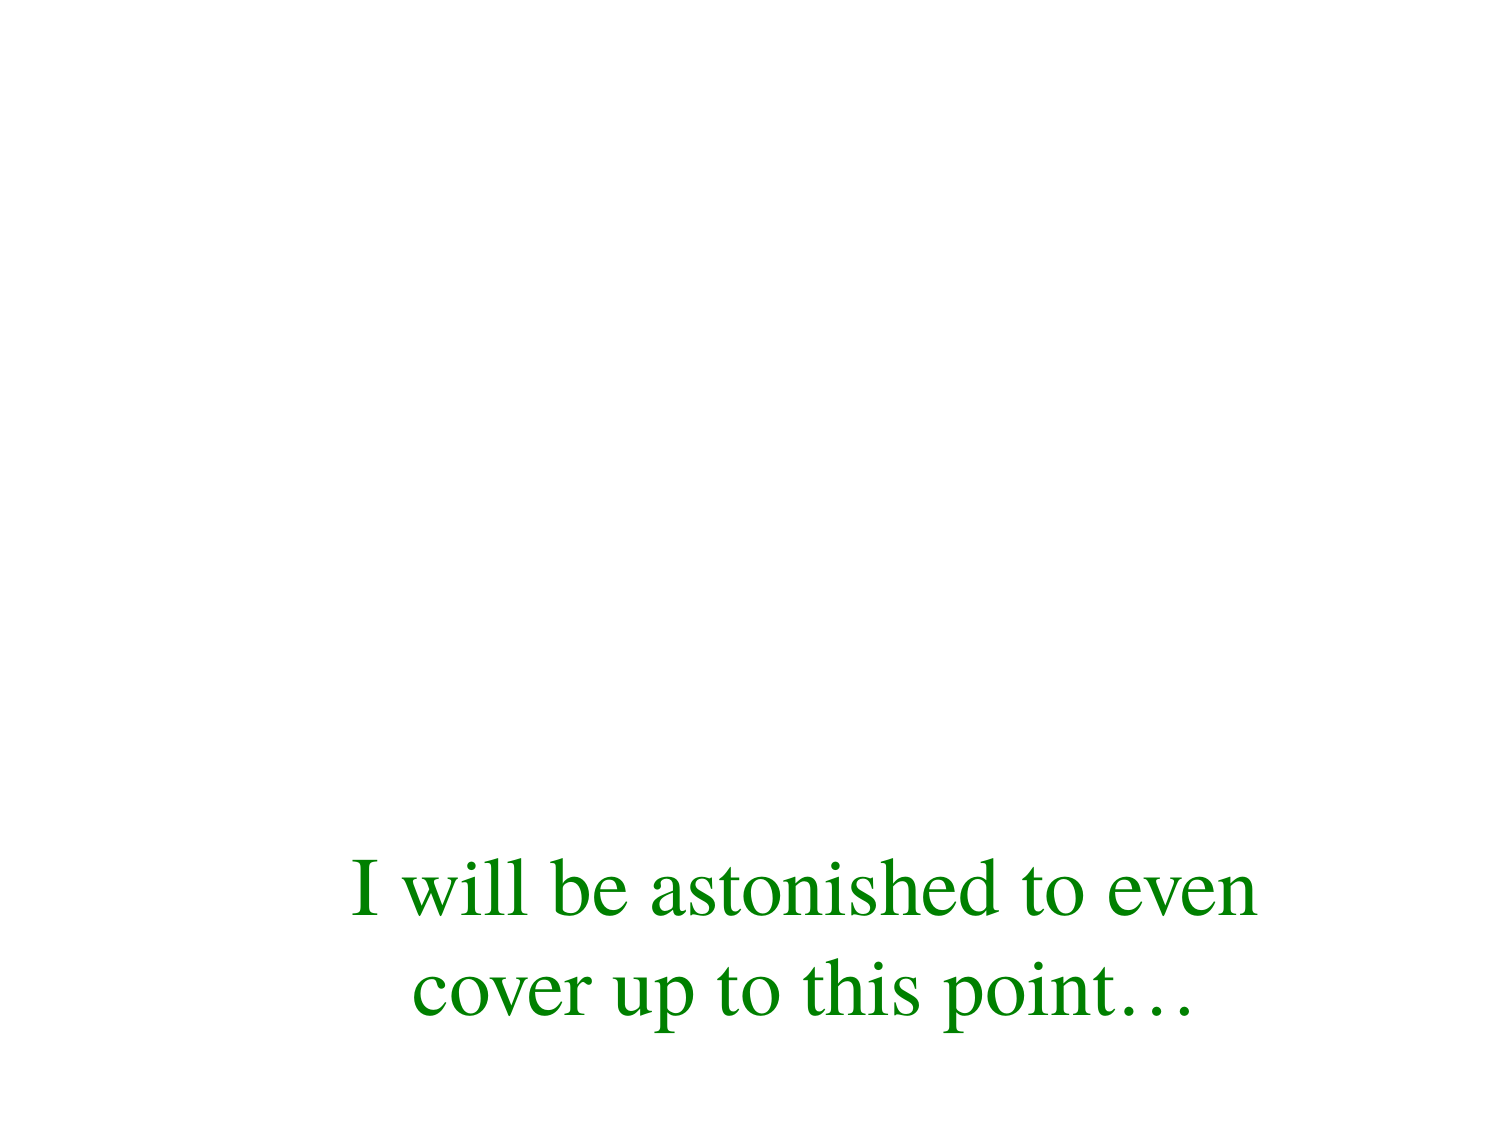

I will be astonished to even cover up to this point…